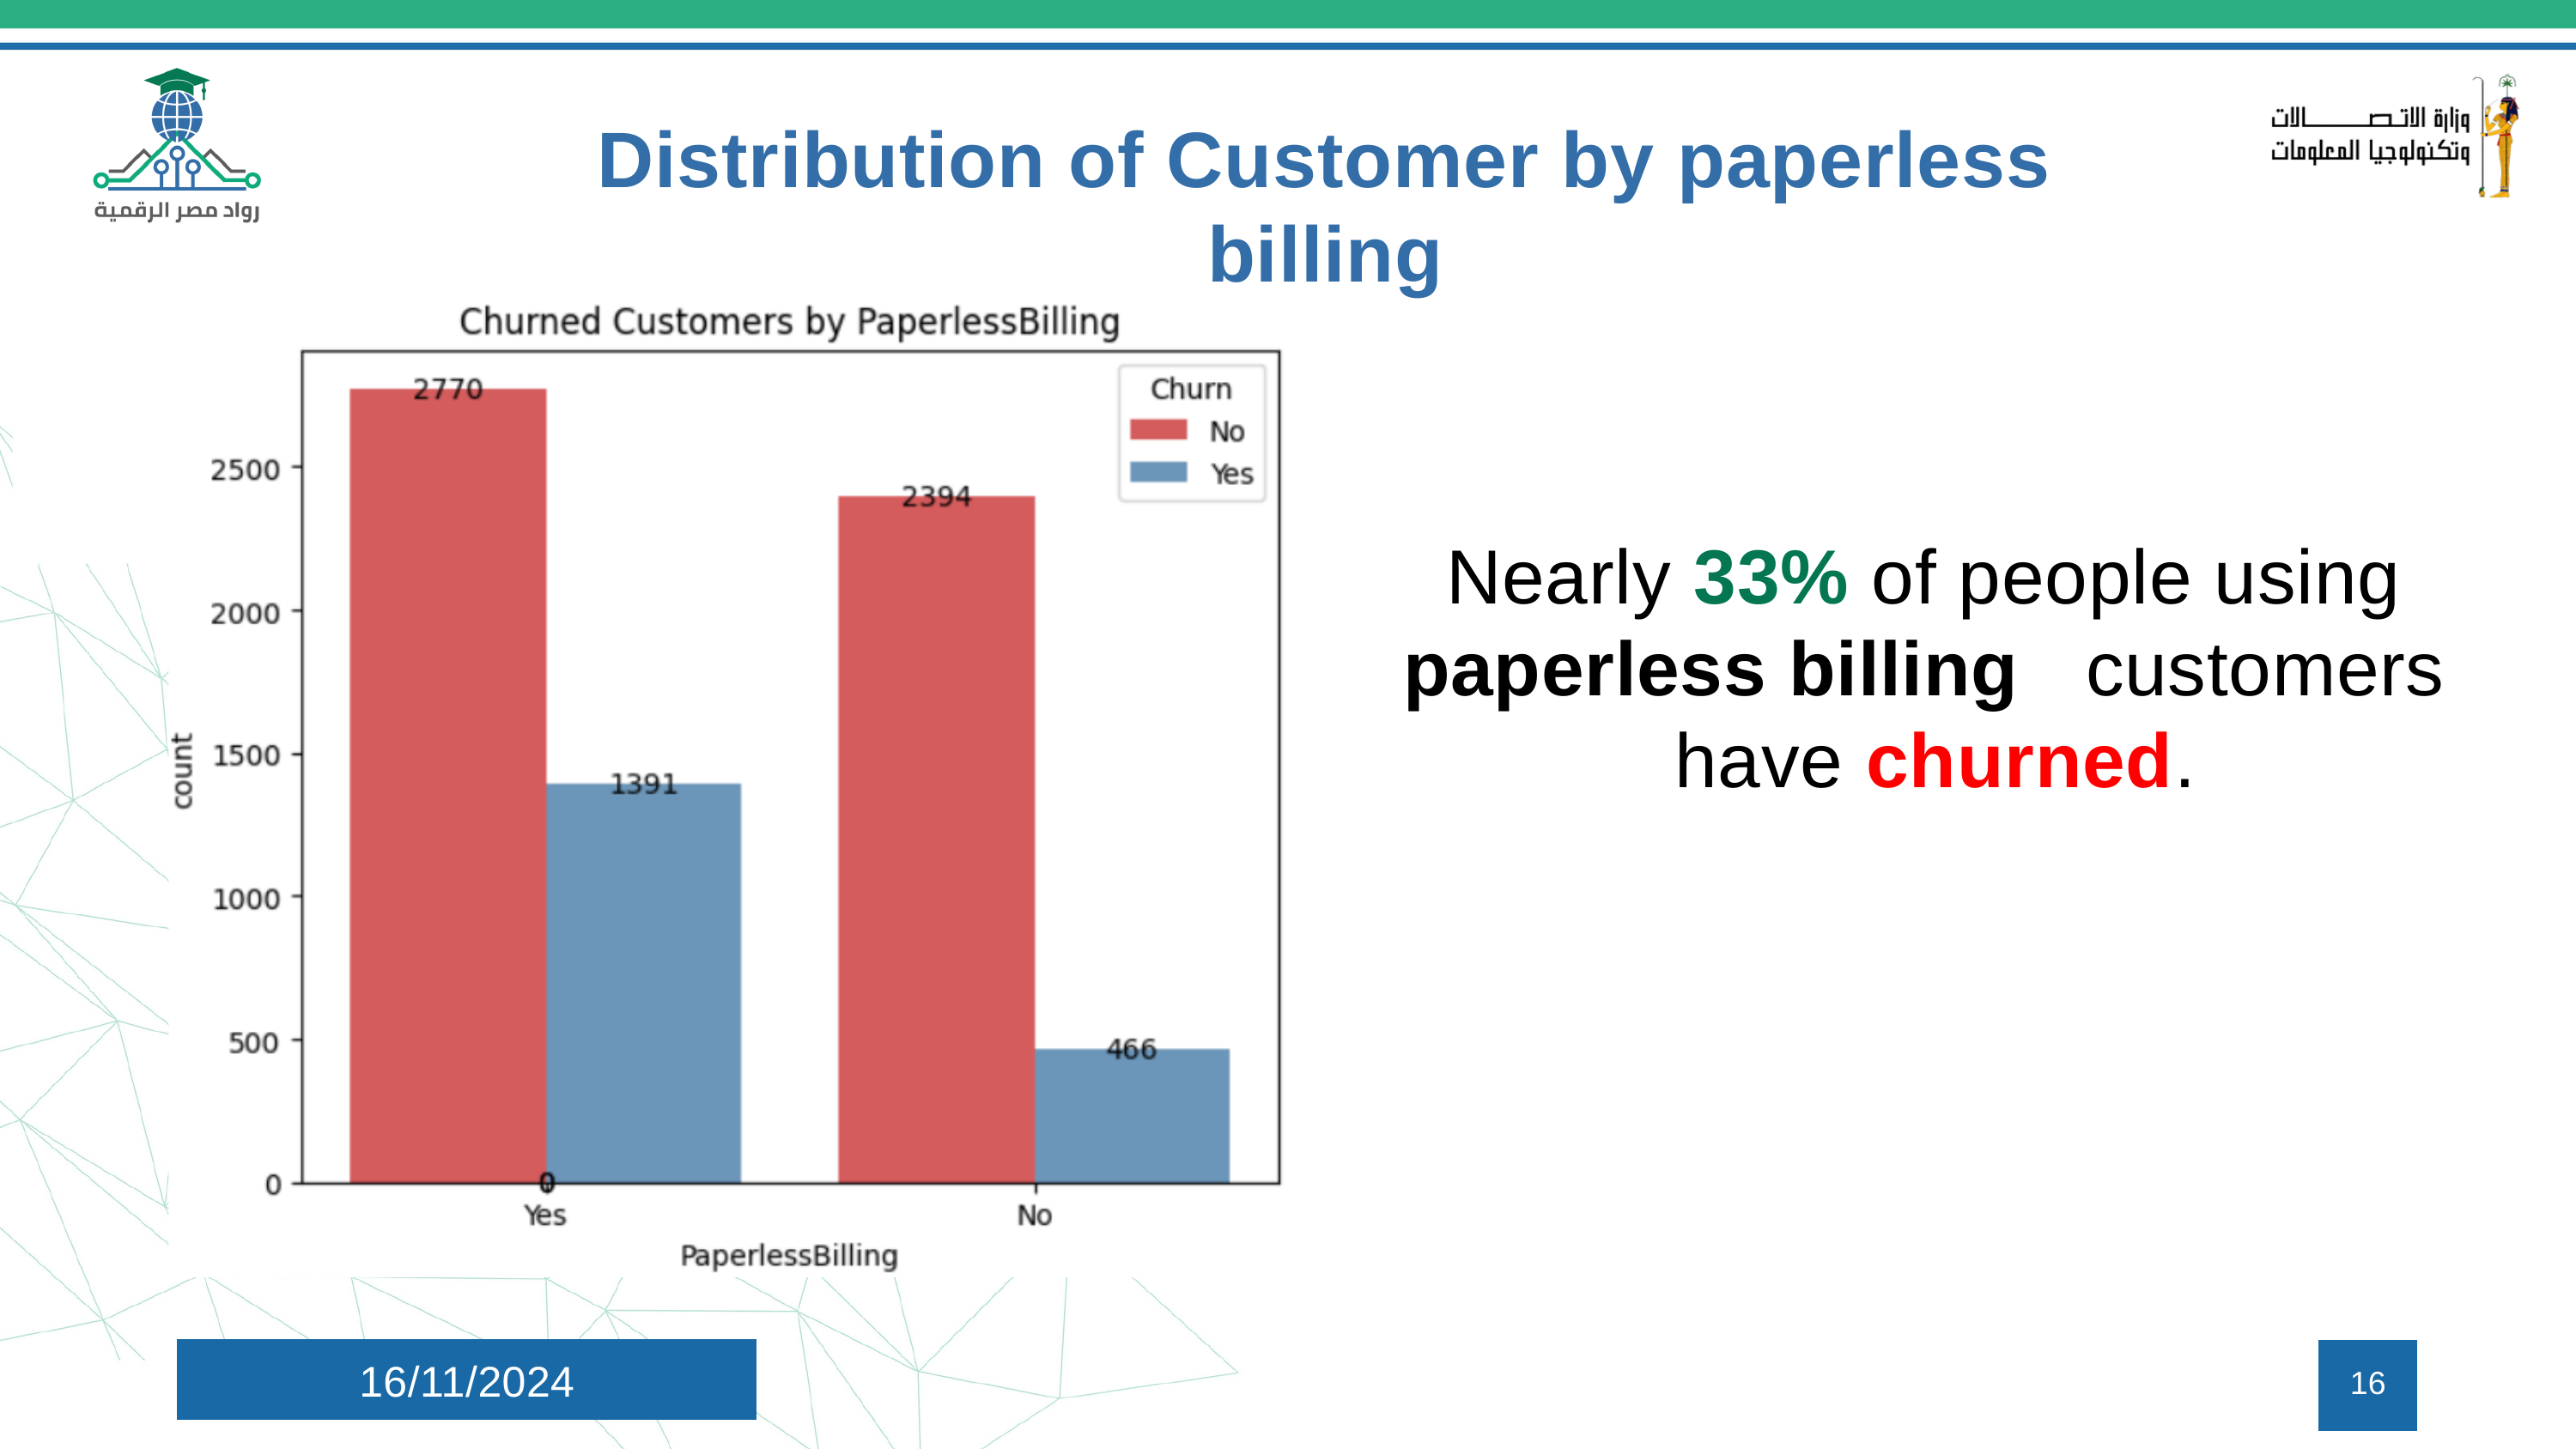

Distribution of Customer by paperless billing

Nearly 33% of people using  paperless billing   customers
have churned.

16/11/2024
16